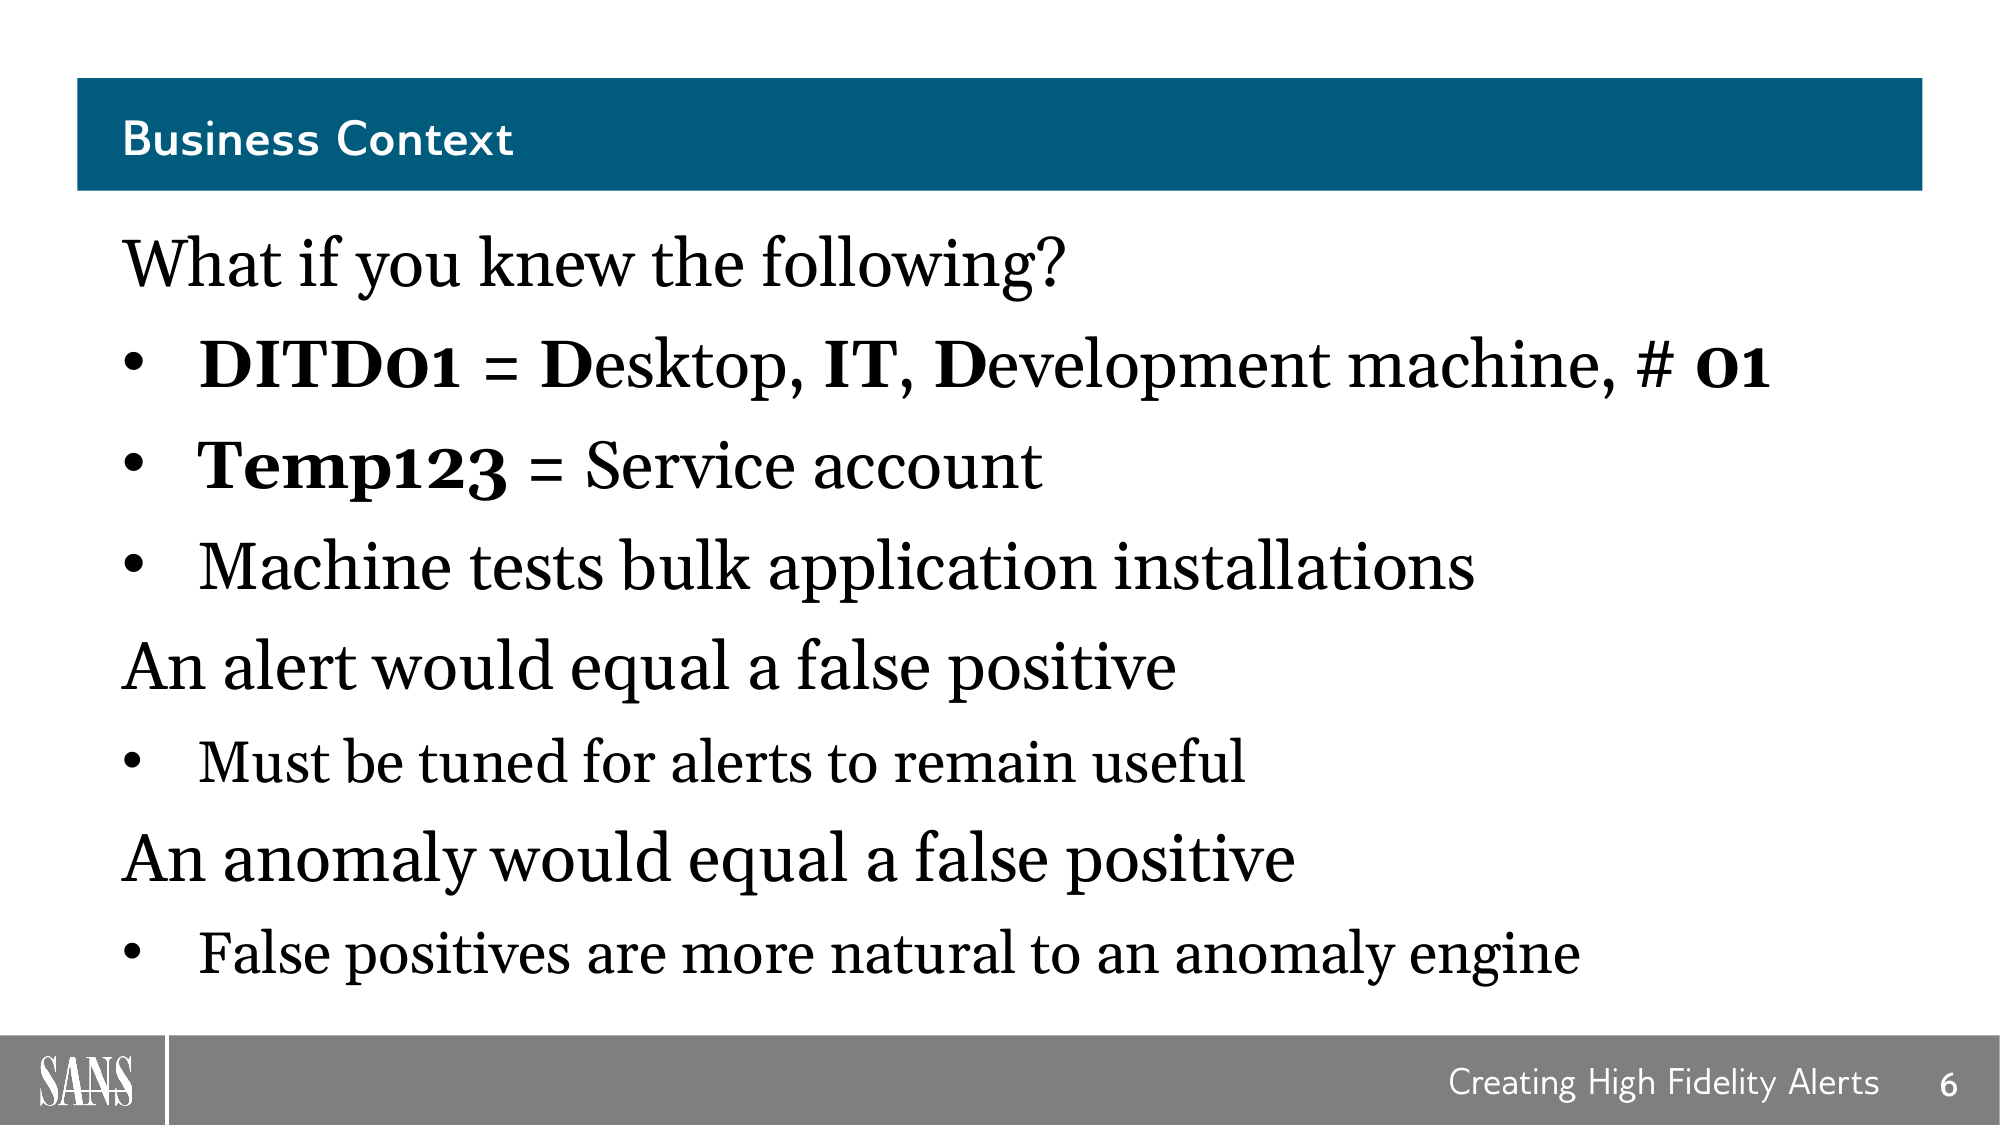

# Business Context
What if you knew the following?
DITD01 = Desktop, IT, Development machine, # 01
Temp123 = Service account
Machine tests bulk application installations
An alert would equal a false positive
Must be tuned for alerts to remain useful
An anomaly would equal a false positive
False positives are more natural to an anomaly engine